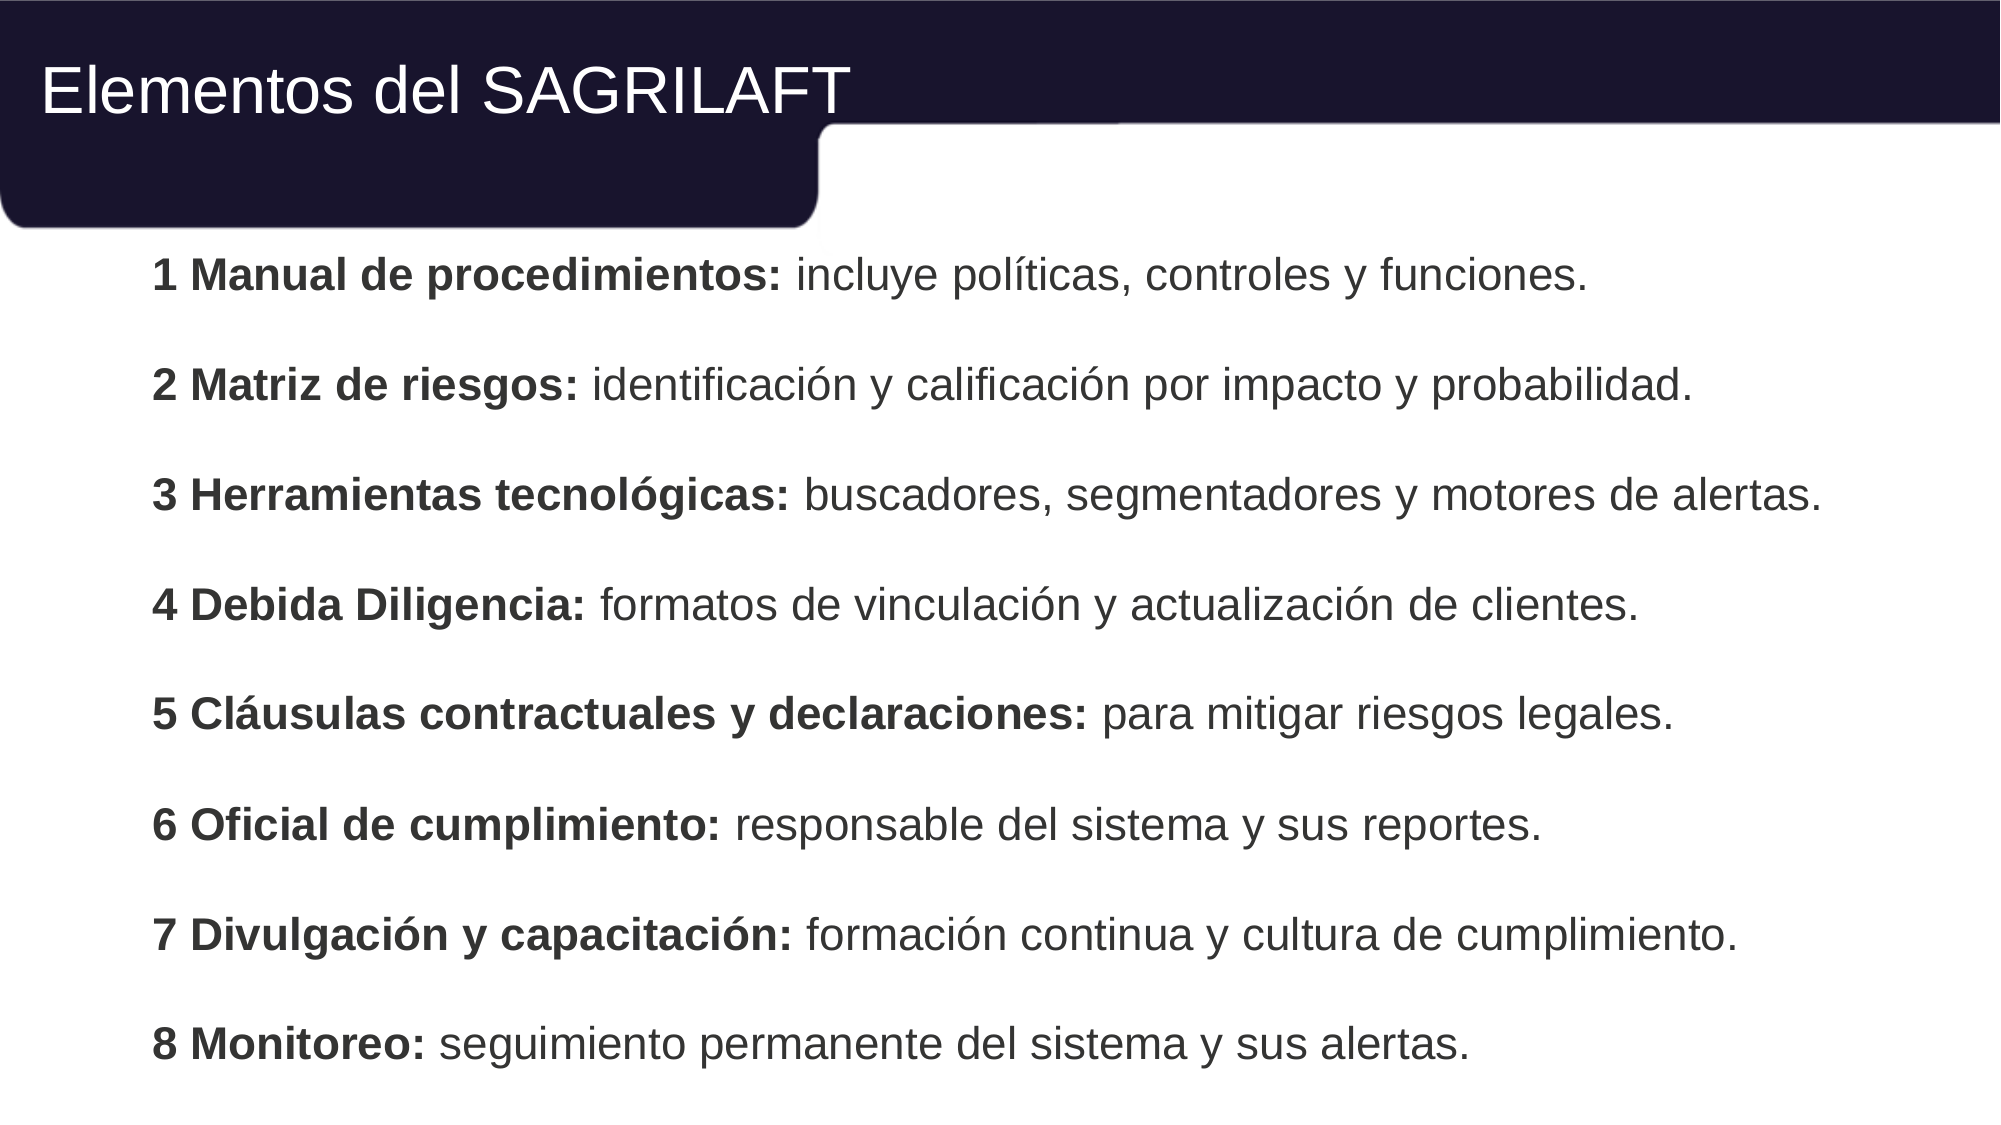

Elementos del SAGRILAFT
1 Manual de procedimientos: incluye políticas, controles y funciones.

2 Matriz de riesgos: identificación y calificación por impacto y probabilidad.

3 Herramientas tecnológicas: buscadores, segmentadores y motores de alertas.

4 Debida Diligencia: formatos de vinculación y actualización de clientes.

5 Cláusulas contractuales y declaraciones: para mitigar riesgos legales.

6 Oficial de cumplimiento: responsable del sistema y sus reportes.

7 Divulgación y capacitación: formación continua y cultura de cumplimiento.

8 Monitoreo: seguimiento permanente del sistema y sus alertas.